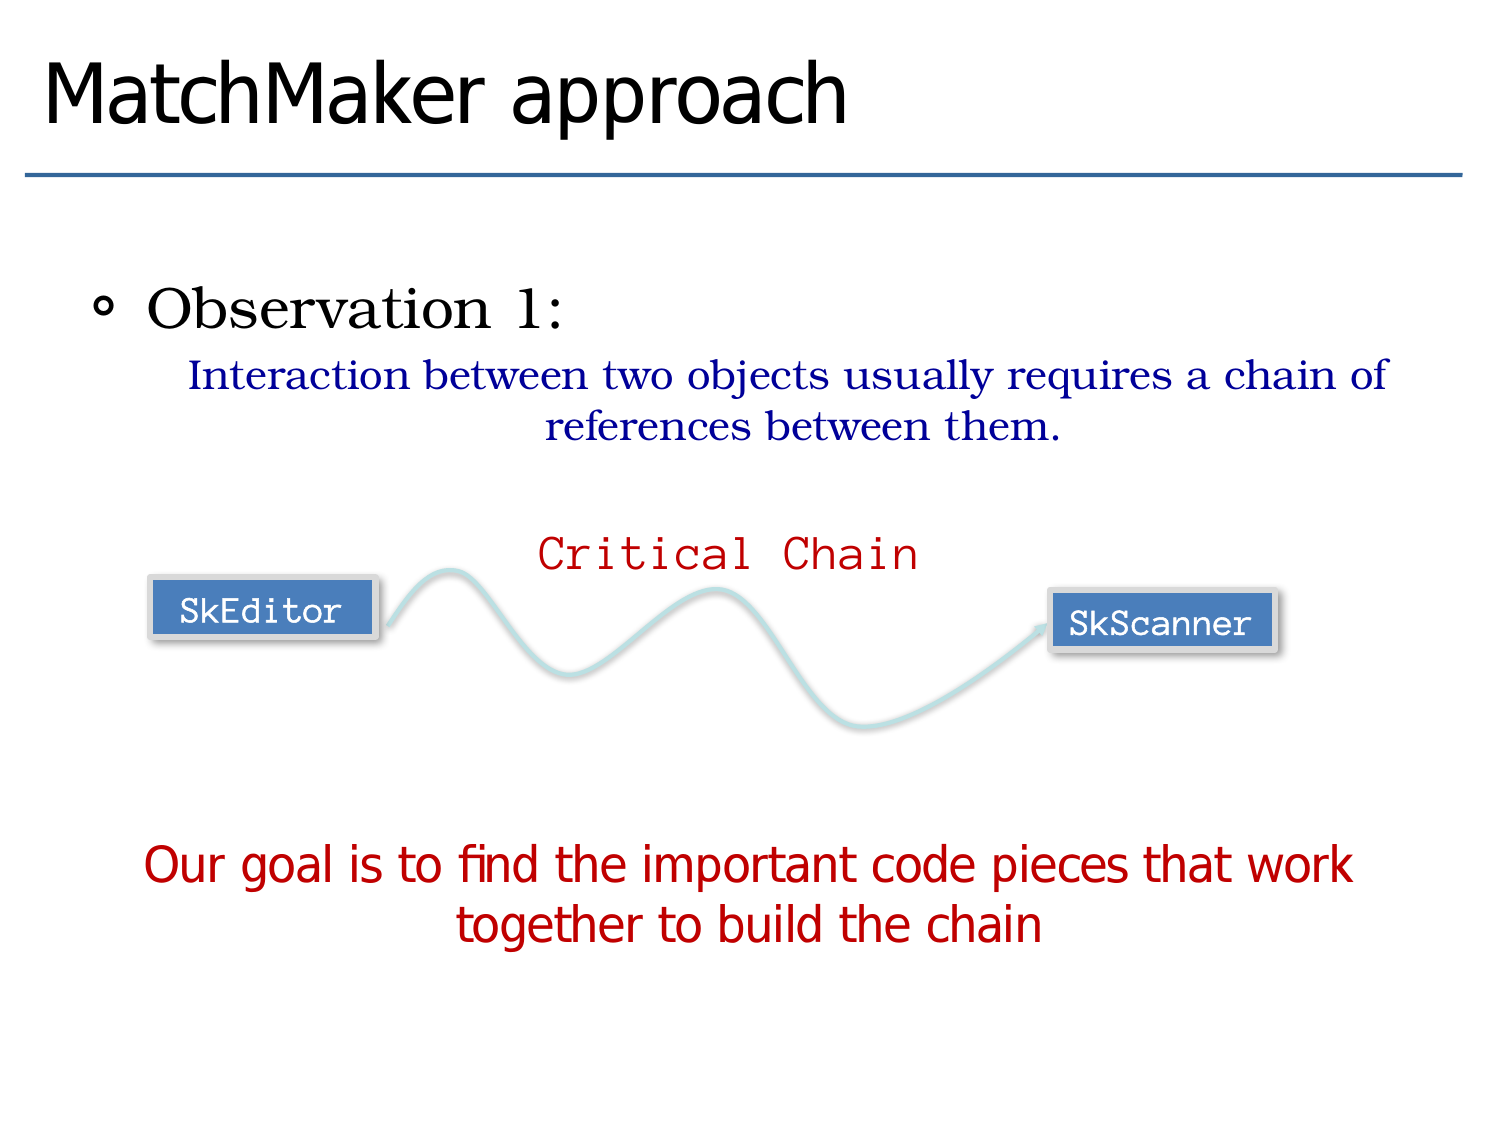

# MatchMaker approach
Observation 1:
Interaction between two objects usually requires a chain of references between them.

Critical Chain

SkEditor
SkScanner
Our goal is to find the important code pieces that work together to build the chain